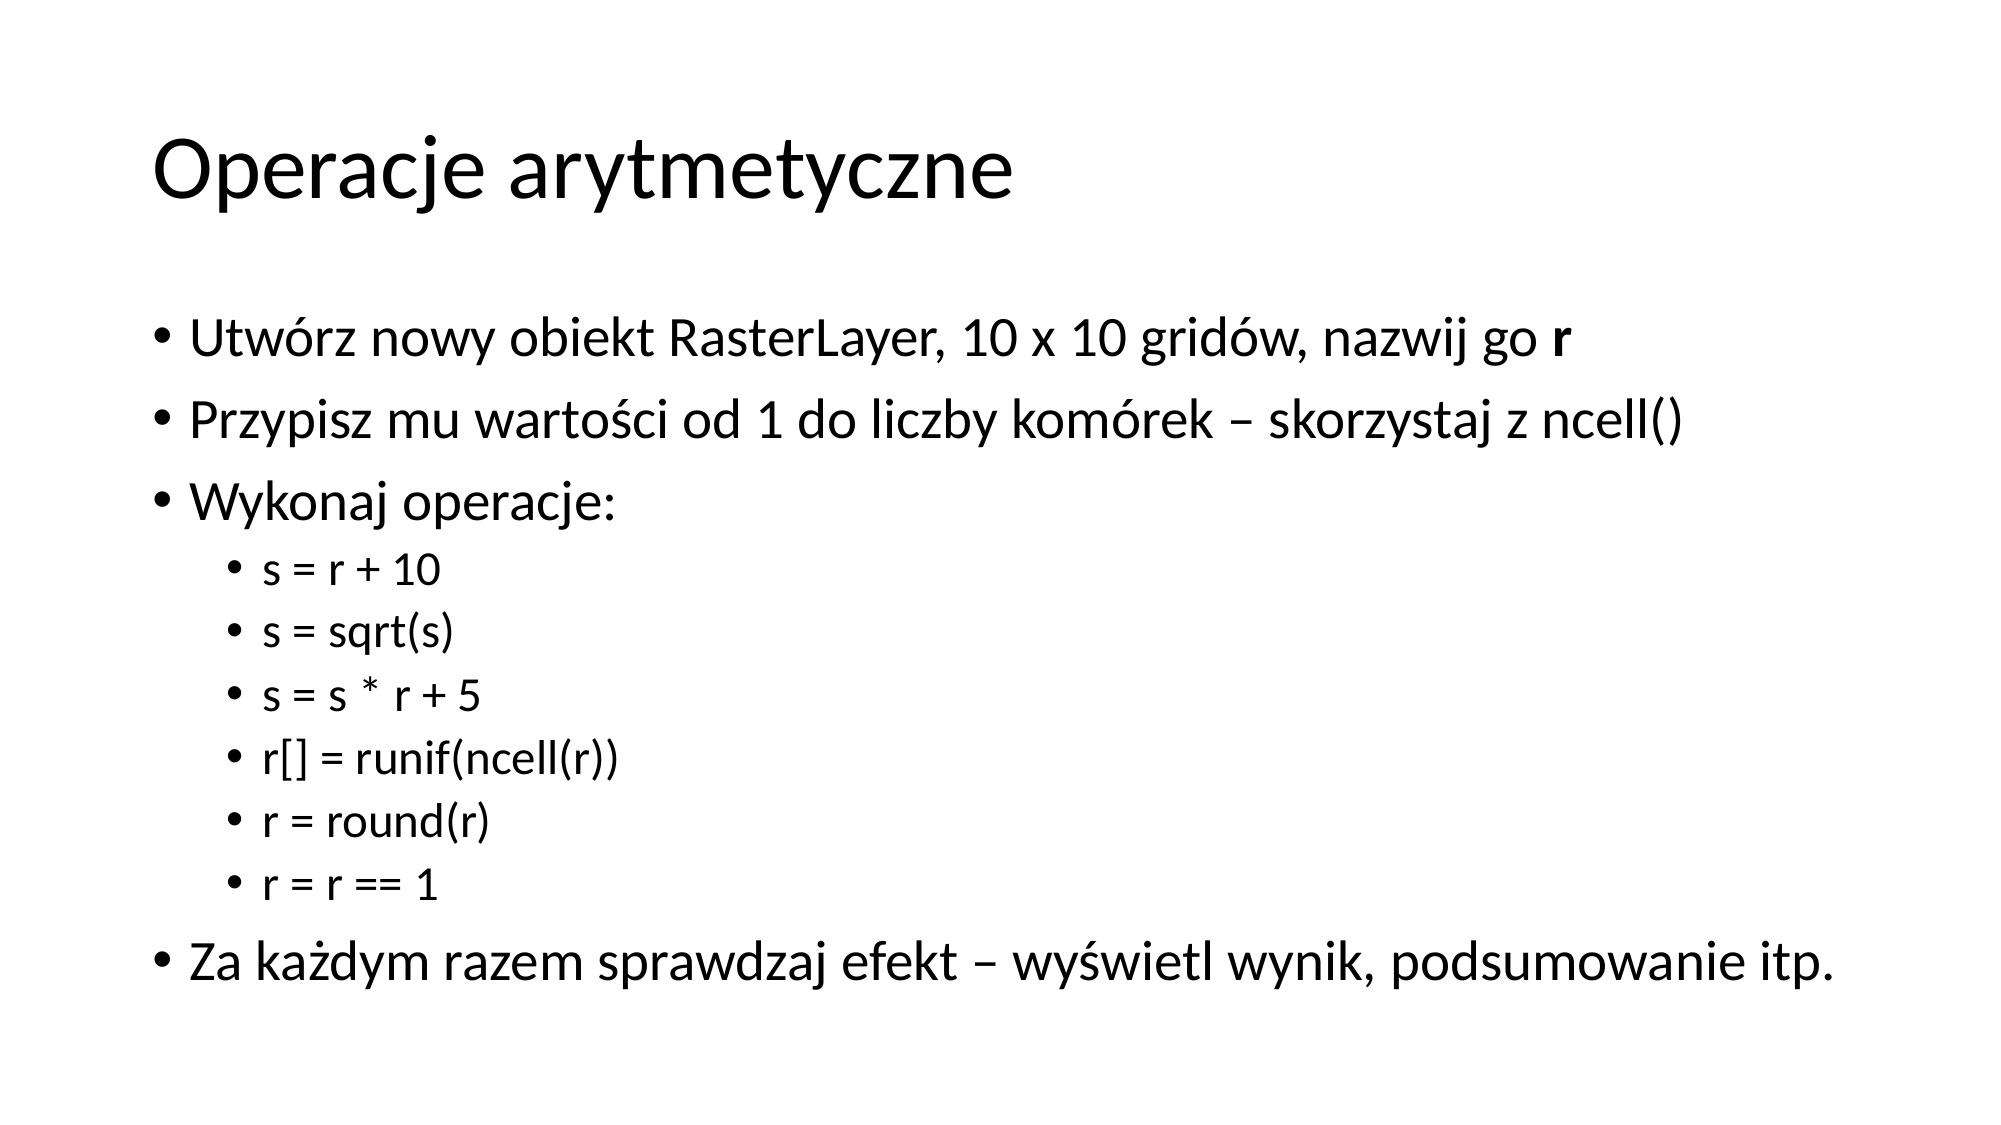

# Operacje arytmetyczne
Utwórz nowy obiekt RasterLayer, 10 x 10 gridów, nazwij go r
Przypisz mu wartości od 1 do liczby komórek – skorzystaj z ncell()
Wykonaj operacje:
s = r + 10
s = sqrt(s)
s = s * r + 5
r[] = runif(ncell(r))
r = round(r)
r = r == 1
Za każdym razem sprawdzaj efekt – wyświetl wynik, podsumowanie itp.